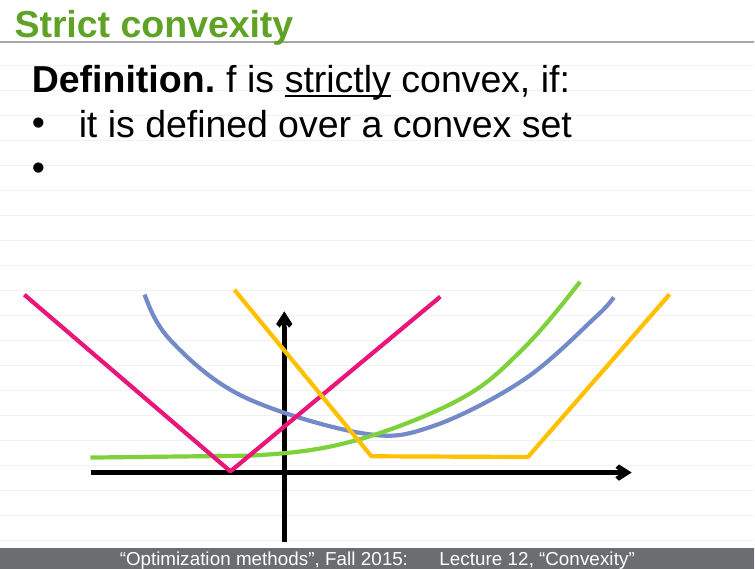

# Strict convexity
Definition. f is strictly convex, if:
it is defined over a convex set